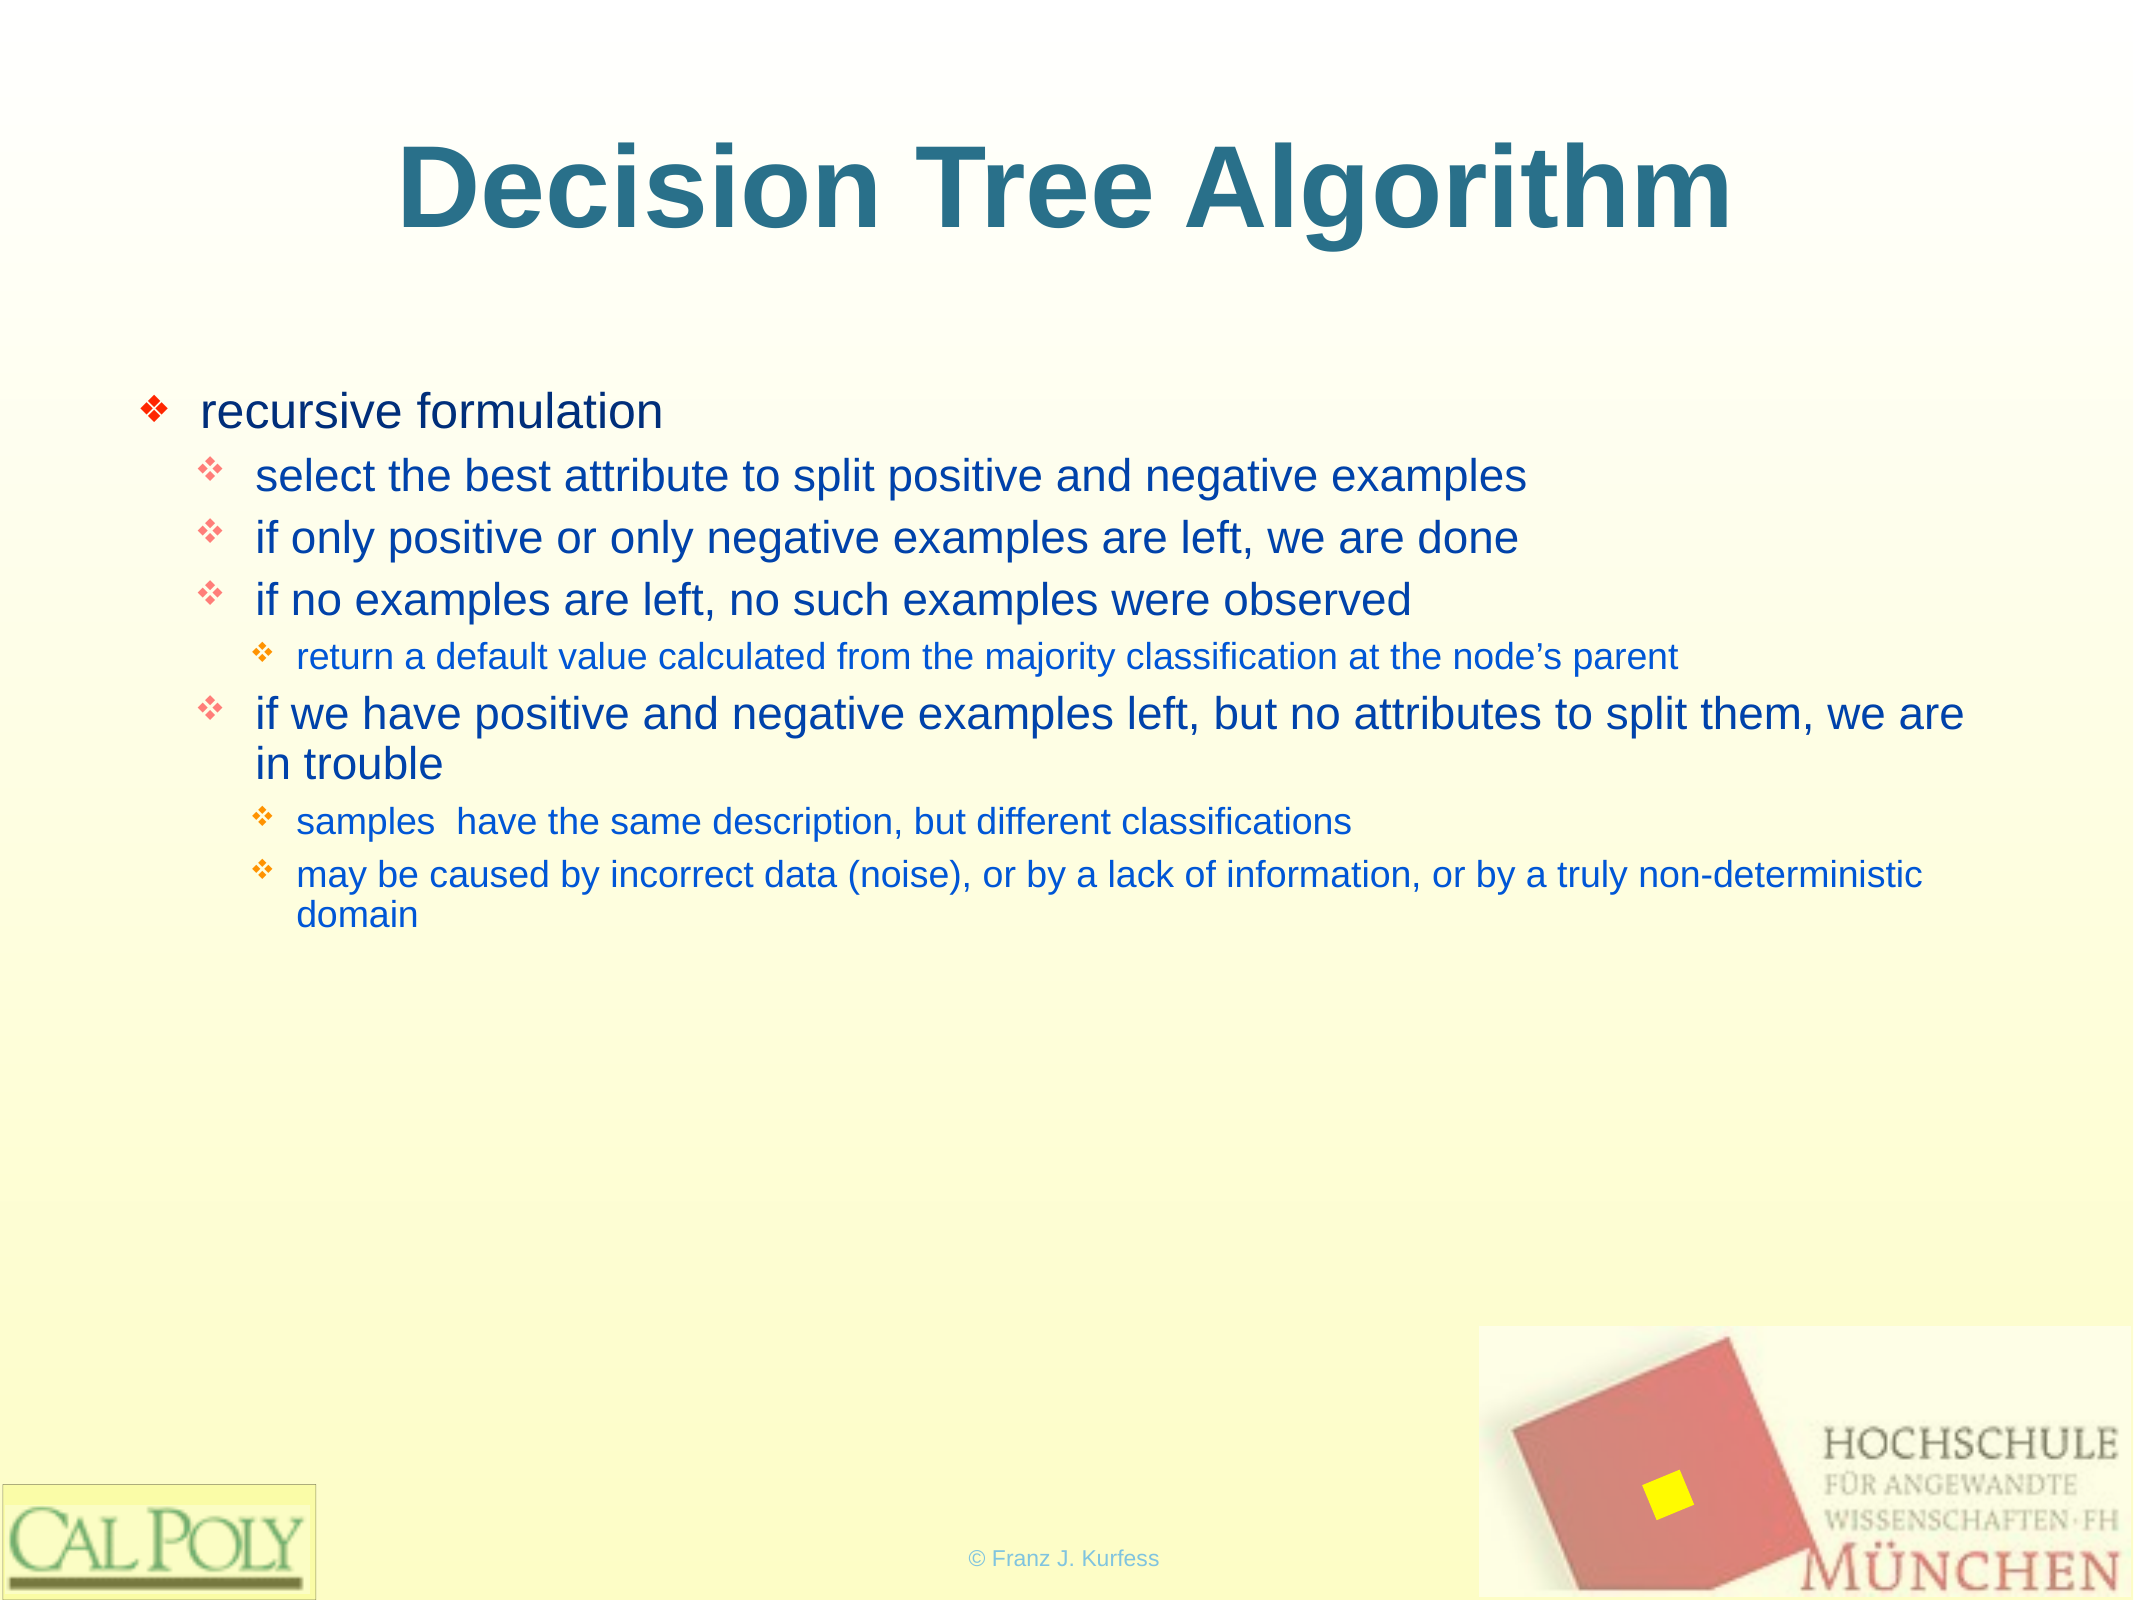

# Decision Tree Algorithm
recursive formulation
select the best attribute to split positive and negative examples
if only positive or only negative examples are left, we are done
if no examples are left, no such examples were observed
return a default value calculated from the majority classification at the node’s parent
if we have positive and negative examples left, but no attributes to split them, we are in trouble
samples  have the same description, but different classifications
may be caused by incorrect data (noise), or by a lack of information, or by a truly non-deterministic domain
50